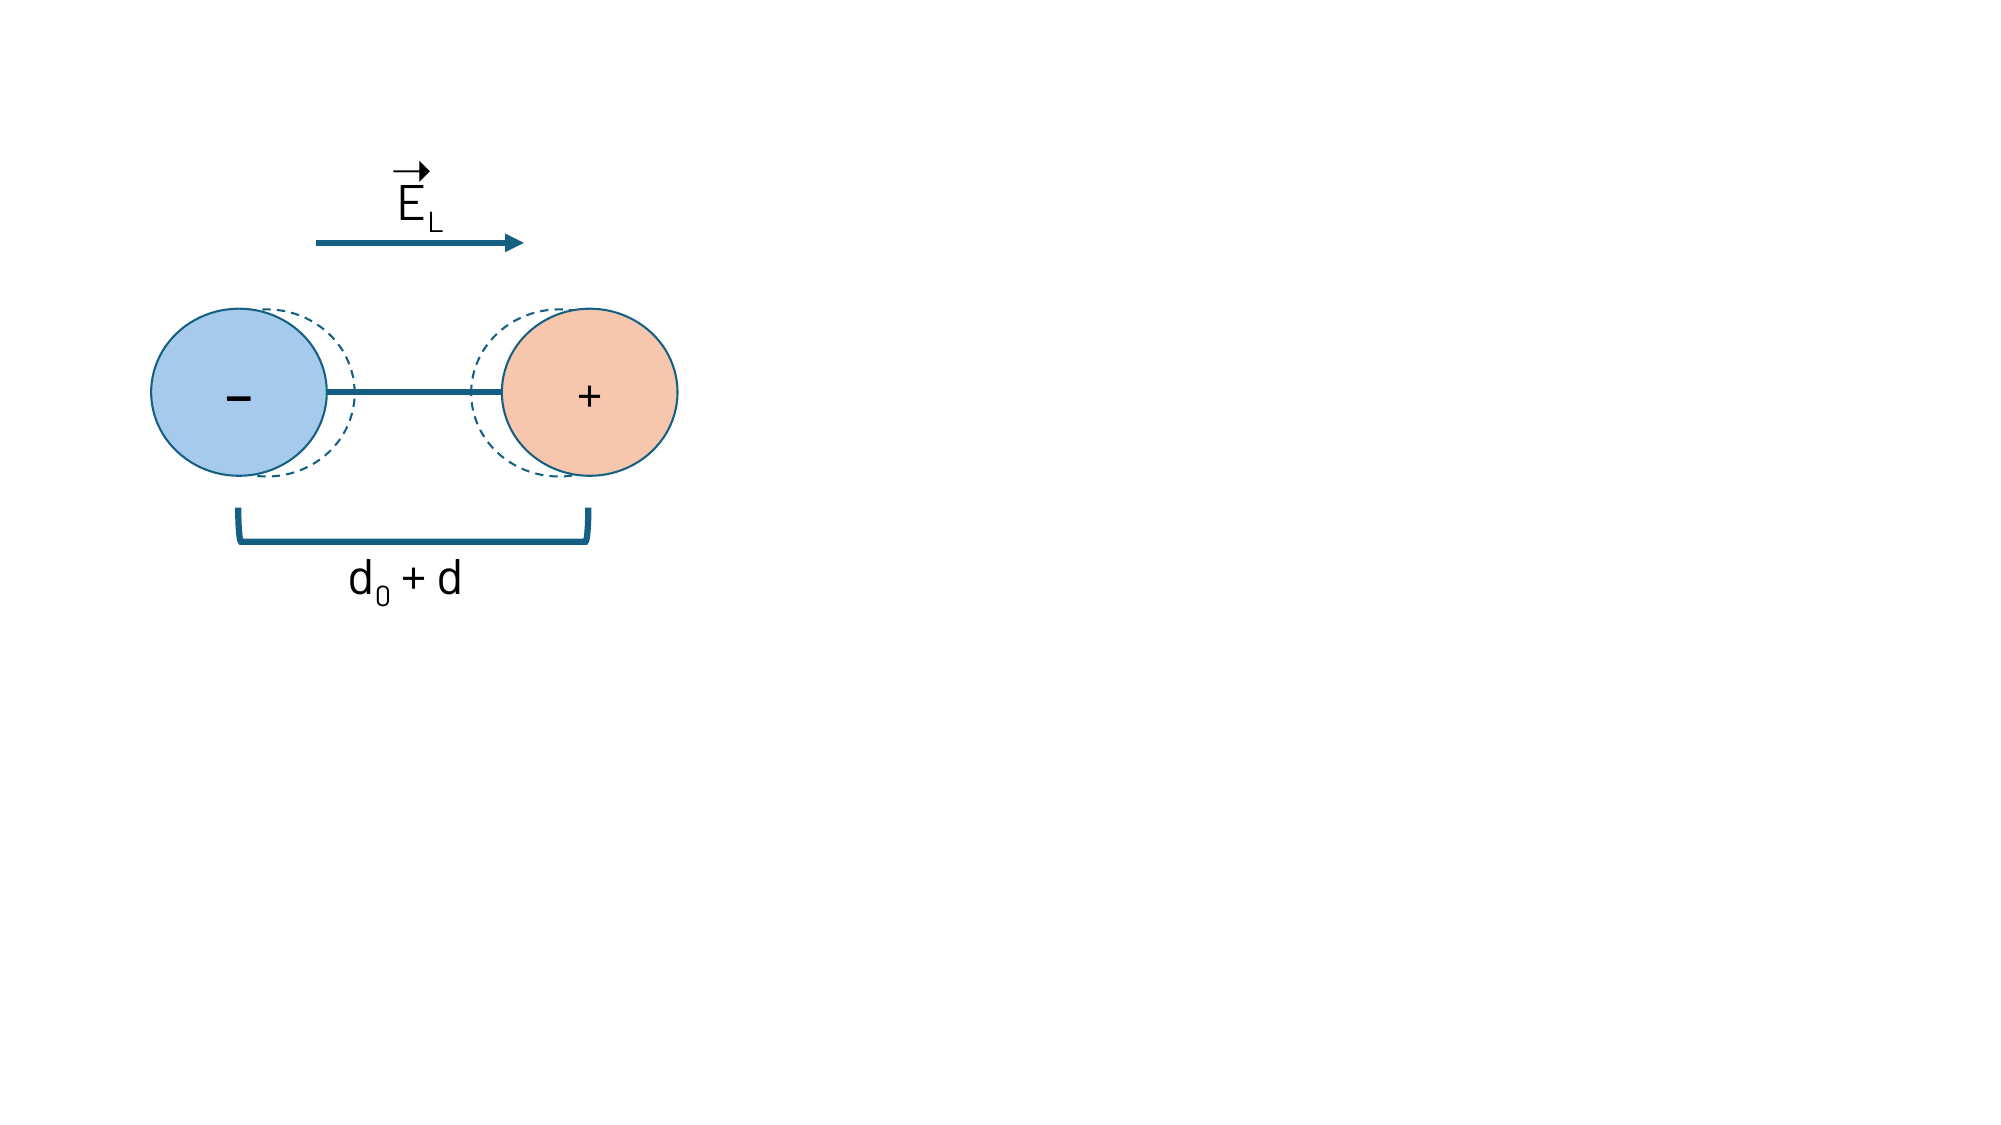

➝
EL
-
+

d0 + d